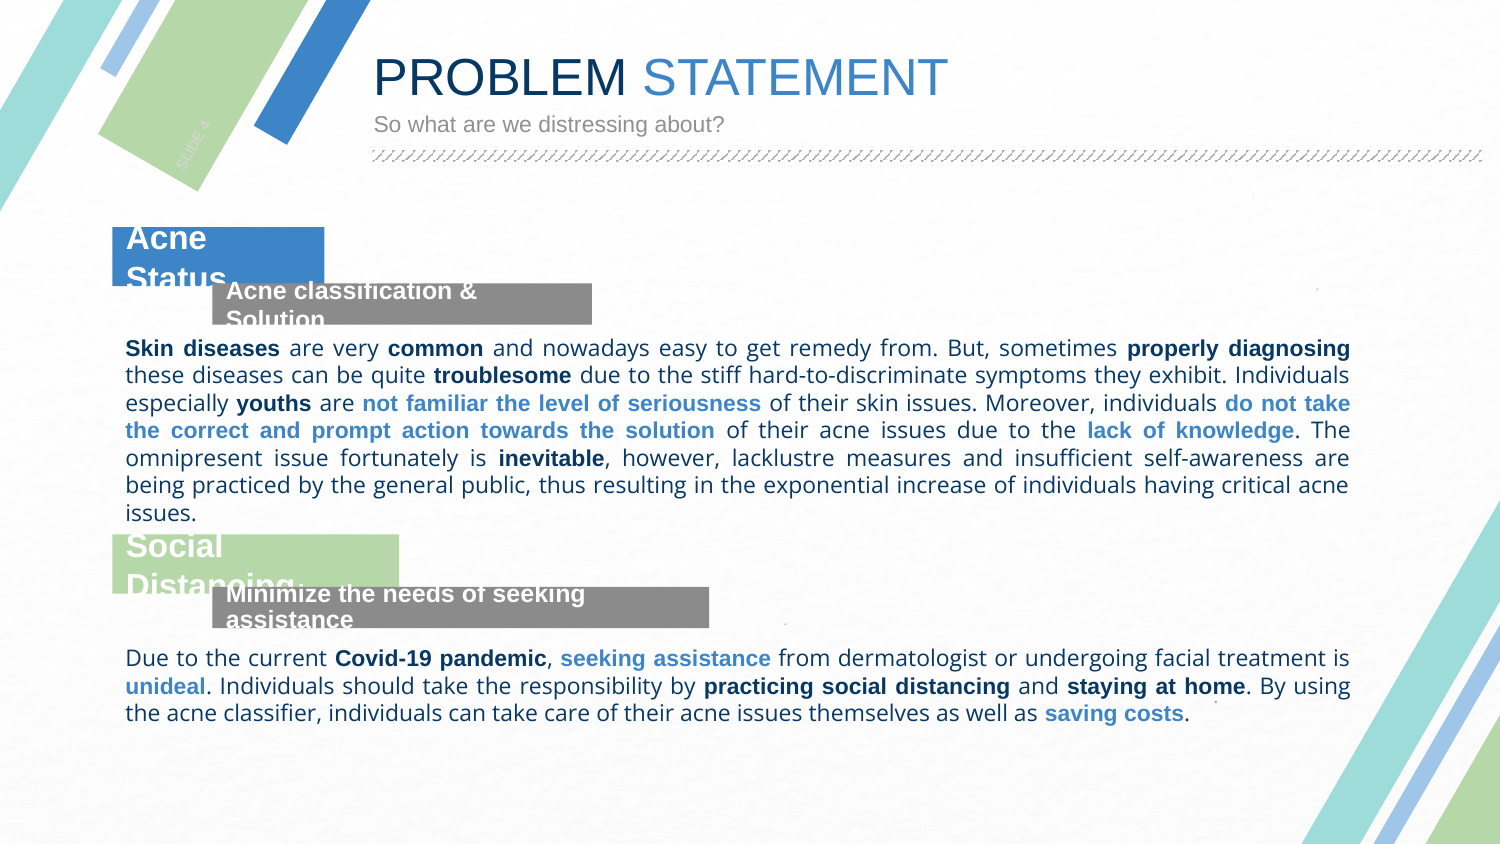

# PROBLEM STATEMENT
SLIDE 4
So what are we distressing about?
Acne Status
Acne classification & Solution
Skin diseases are very common and nowadays easy to get remedy from. But, sometimes properly diagnosing these diseases can be quite troublesome due to the stiff hard-to-discriminate symptoms they exhibit. Individuals especially youths are not familiar the level of seriousness of their skin issues. Moreover, individuals do not take the correct and prompt action towards the solution of their acne issues due to the lack of knowledge. The omnipresent issue fortunately is inevitable, however, lacklustre measures and insufficient self-awareness are being practiced by the general public, thus resulting in the exponential increase of individuals having critical acne issues.
Social Distancing
Minimize the needs of seeking assistance
Due to the current Covid-19 pandemic, seeking assistance from dermatologist or undergoing facial treatment is unideal. Individuals should take the responsibility by practicing social distancing and staying at home. By using the acne classifier, individuals can take care of their acne issues themselves as well as saving costs.